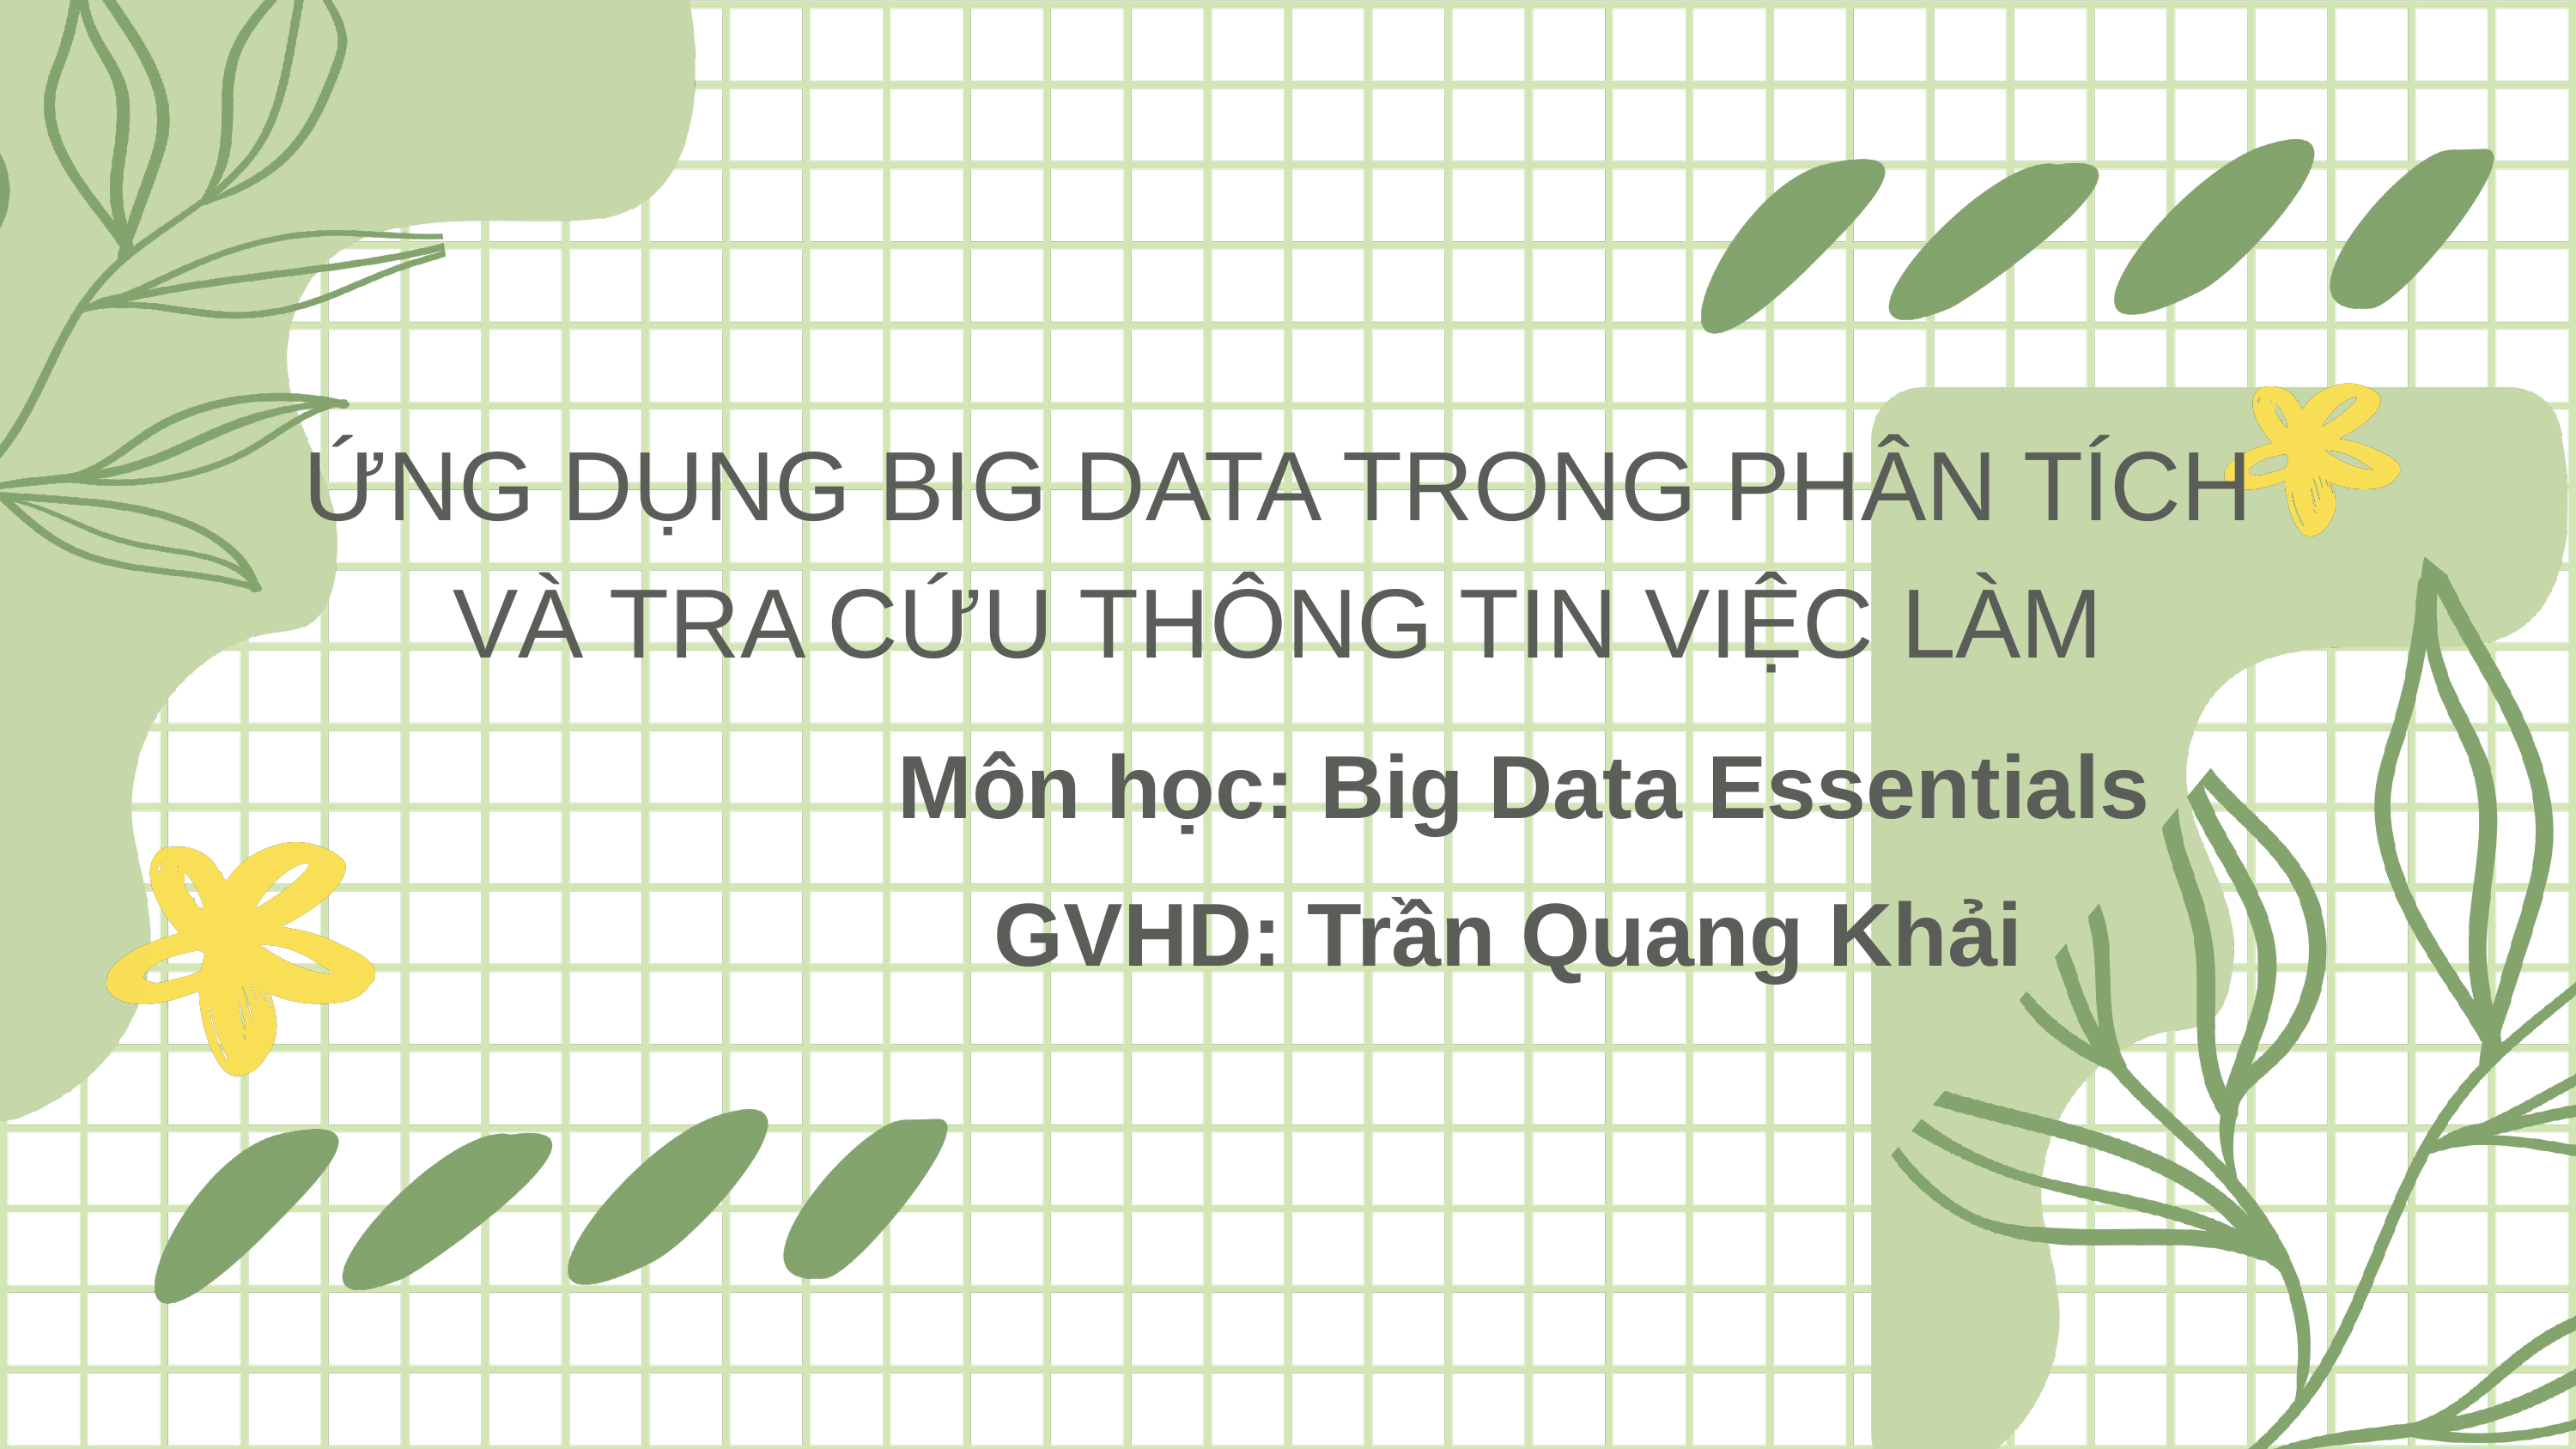

ỨNG DỤNG BIG DATA TRONG PHÂN TÍCH VÀ TRA CỨU THÔNG TIN VIỆC LÀM

Môn học: Big Data Essentials

GVHD: Trần Quang Khải